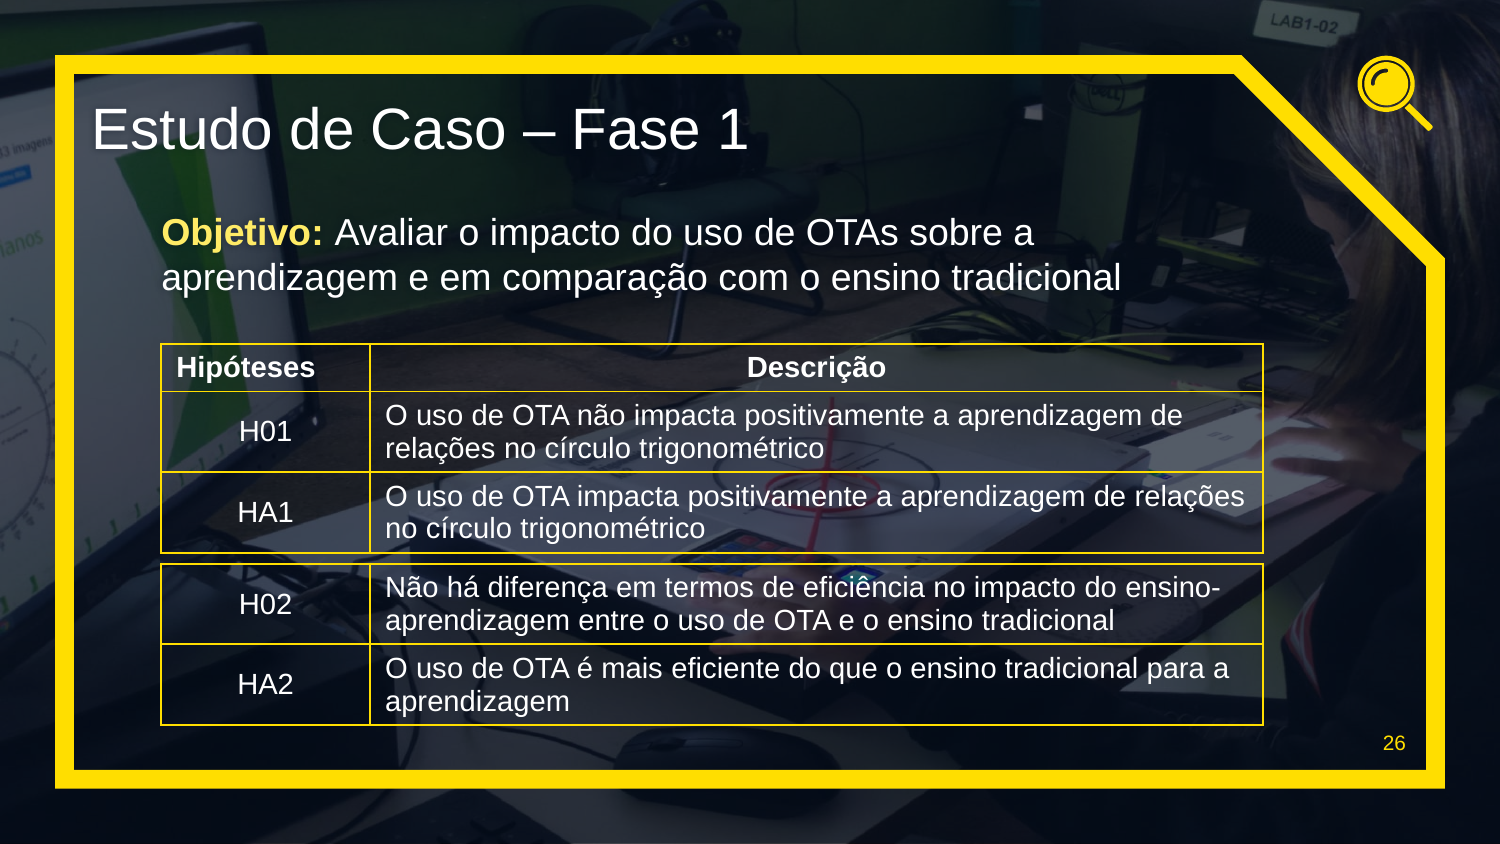

Estudo de Caso – Fase 1
Objetivo: Avaliar o impacto do uso de OTAs sobre a aprendizagem e em comparação com o ensino tradicional
| Hipóteses | Descrição |
| --- | --- |
| H01 | O uso de OTA não impacta positivamente a aprendizagem de relações no círculo trigonométrico |
| HA1 | O uso de OTA impacta positivamente a aprendizagem de relações no círculo trigonométrico |
| H02 | Não há diferença em termos de eficiência no impacto do ensino-aprendizagem entre o uso de OTA e o ensino tradicional |
| --- | --- |
| HA2 | O uso de OTA é mais eficiente do que o ensino tradicional para a aprendizagem |
26